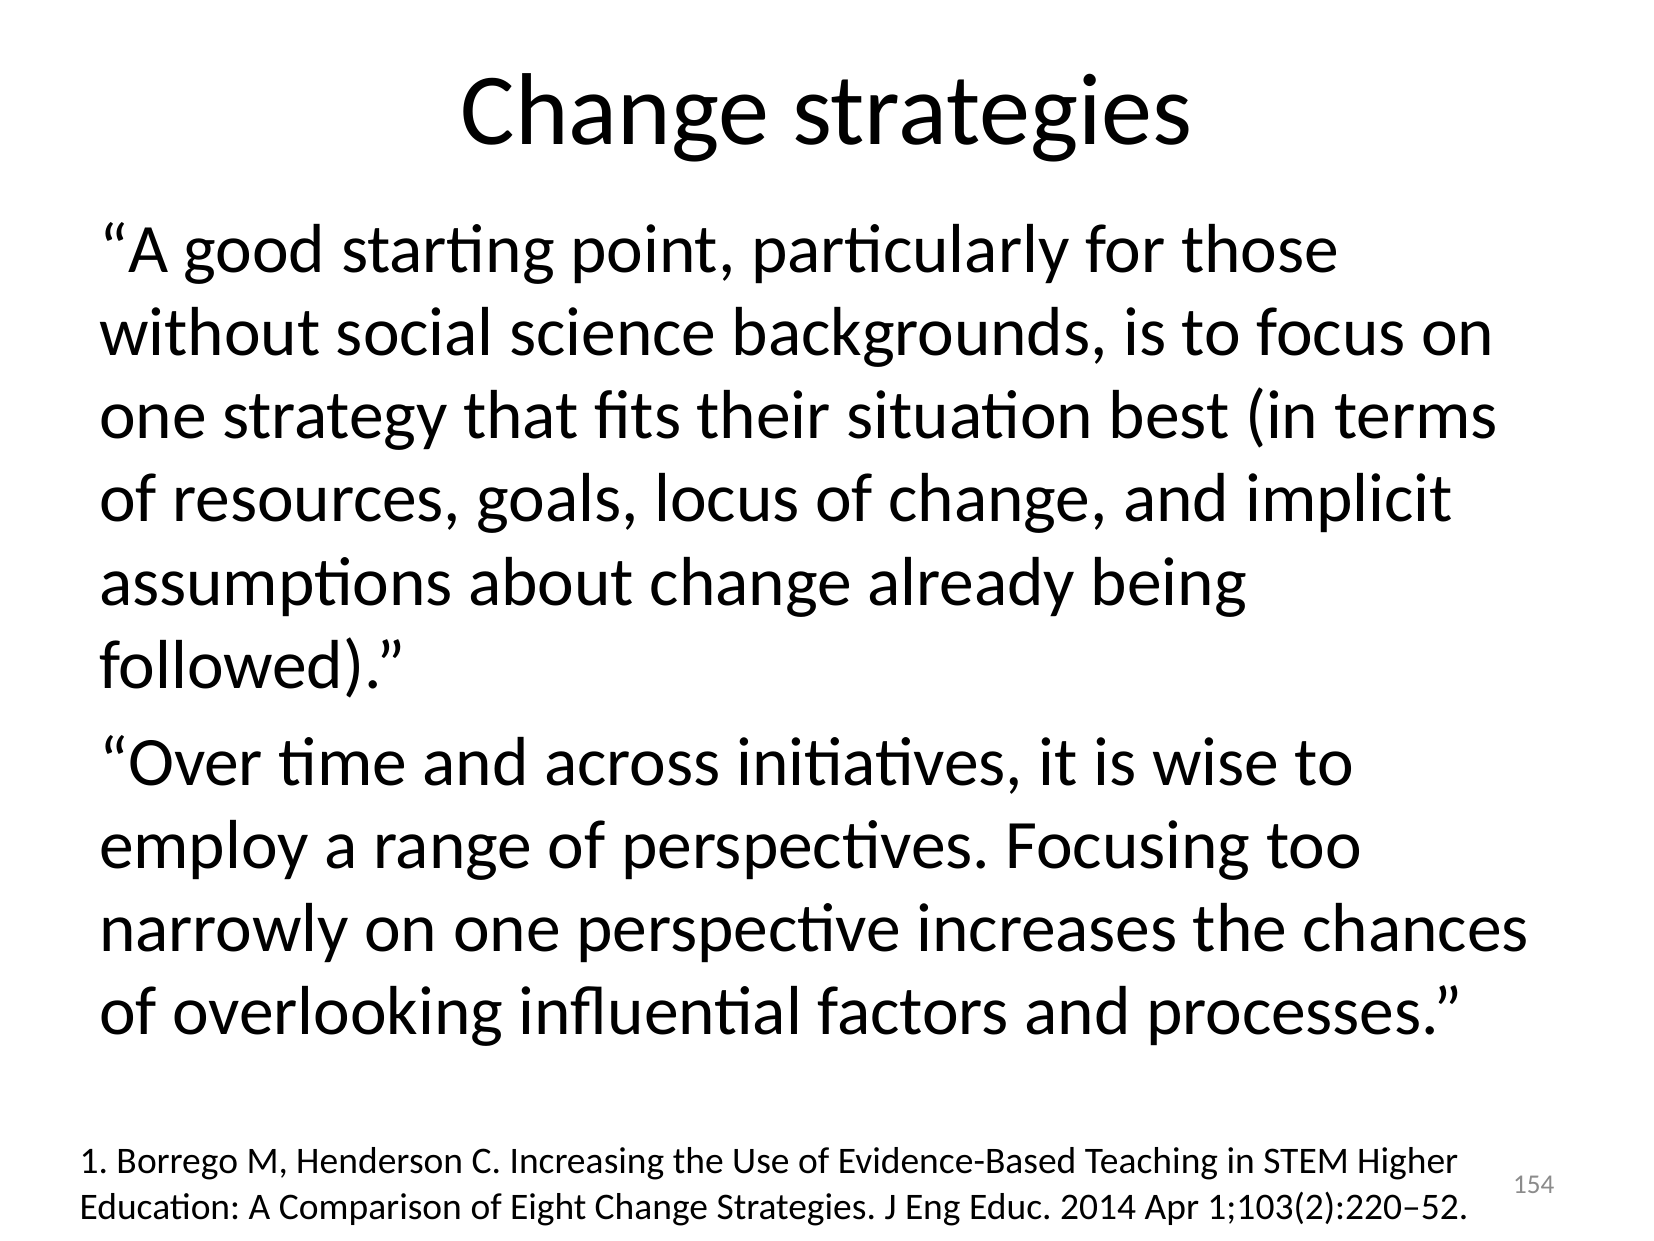

# Change strategies
“A good starting point, particularly for those without social science backgrounds, is to focus on one strategy that fits their situation best (in terms of resources, goals, locus of change, and implicit assumptions about change already being followed).”
“Over time and across initiatives, it is wise to employ a range of perspectives. Focusing too narrowly on one perspective increases the chances of overlooking influential factors and processes.”

1. Borrego M, Henderson C. Increasing the Use of Evidence-Based Teaching in STEM Higher Education: A Comparison of Eight Change Strategies. J Eng Educ. 2014 Apr 1;103(2):220–52.
154